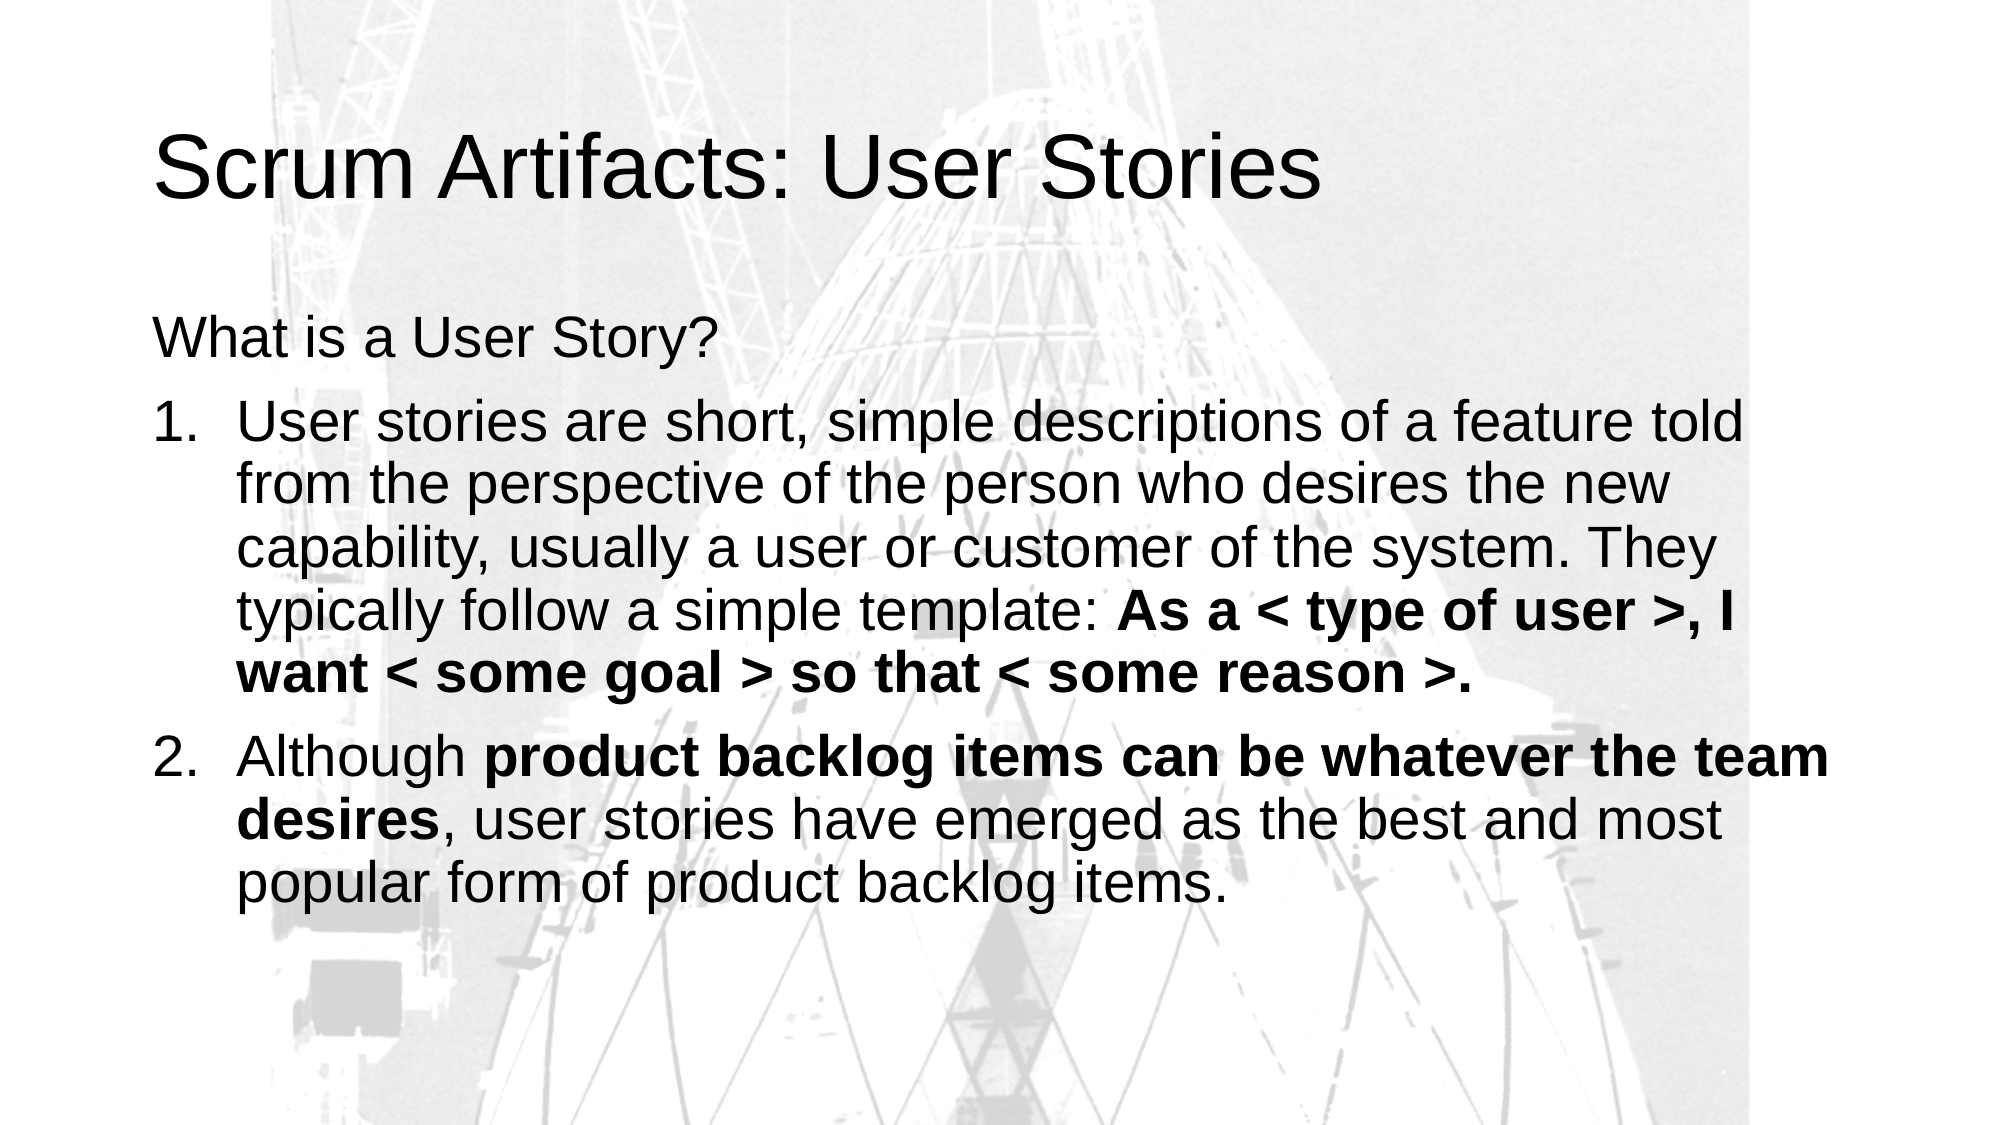

# Scrum Artifacts: User Stories
What is a User Story?
User stories are short, simple descriptions of a feature told from the perspective of the person who desires the new capability, usually a user or customer of the system. They typically follow a simple template: As a < type of user >, I want < some goal > so that < some reason >.
Although product backlog items can be whatever the team desires, user stories have emerged as the best and most popular form of product backlog items.